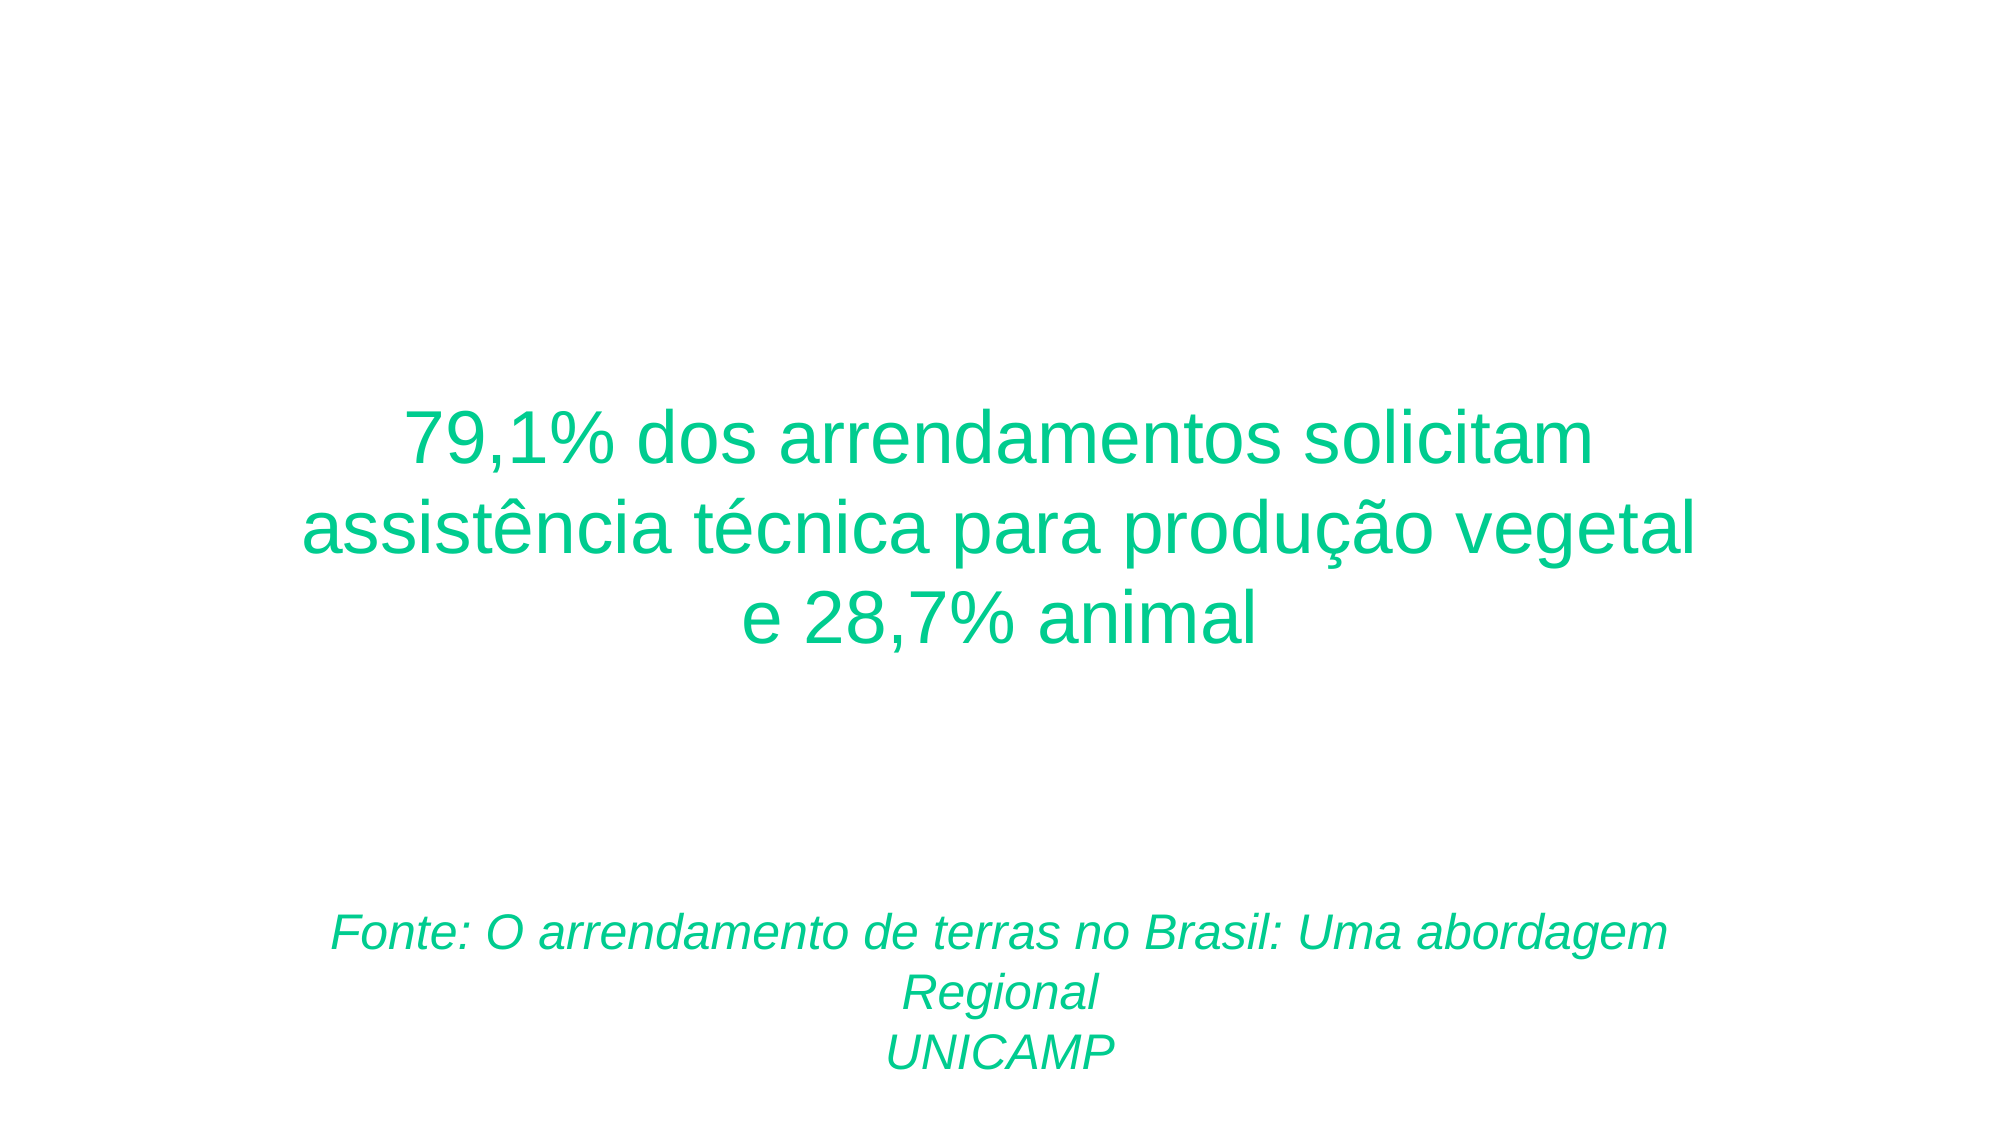

79,1% dos arrendamentos solicitam assistência técnica para produção vegetal e 28,7% animal
Fonte: O arrendamento de terras no Brasil: Uma abordagem Regional
UNICAMP